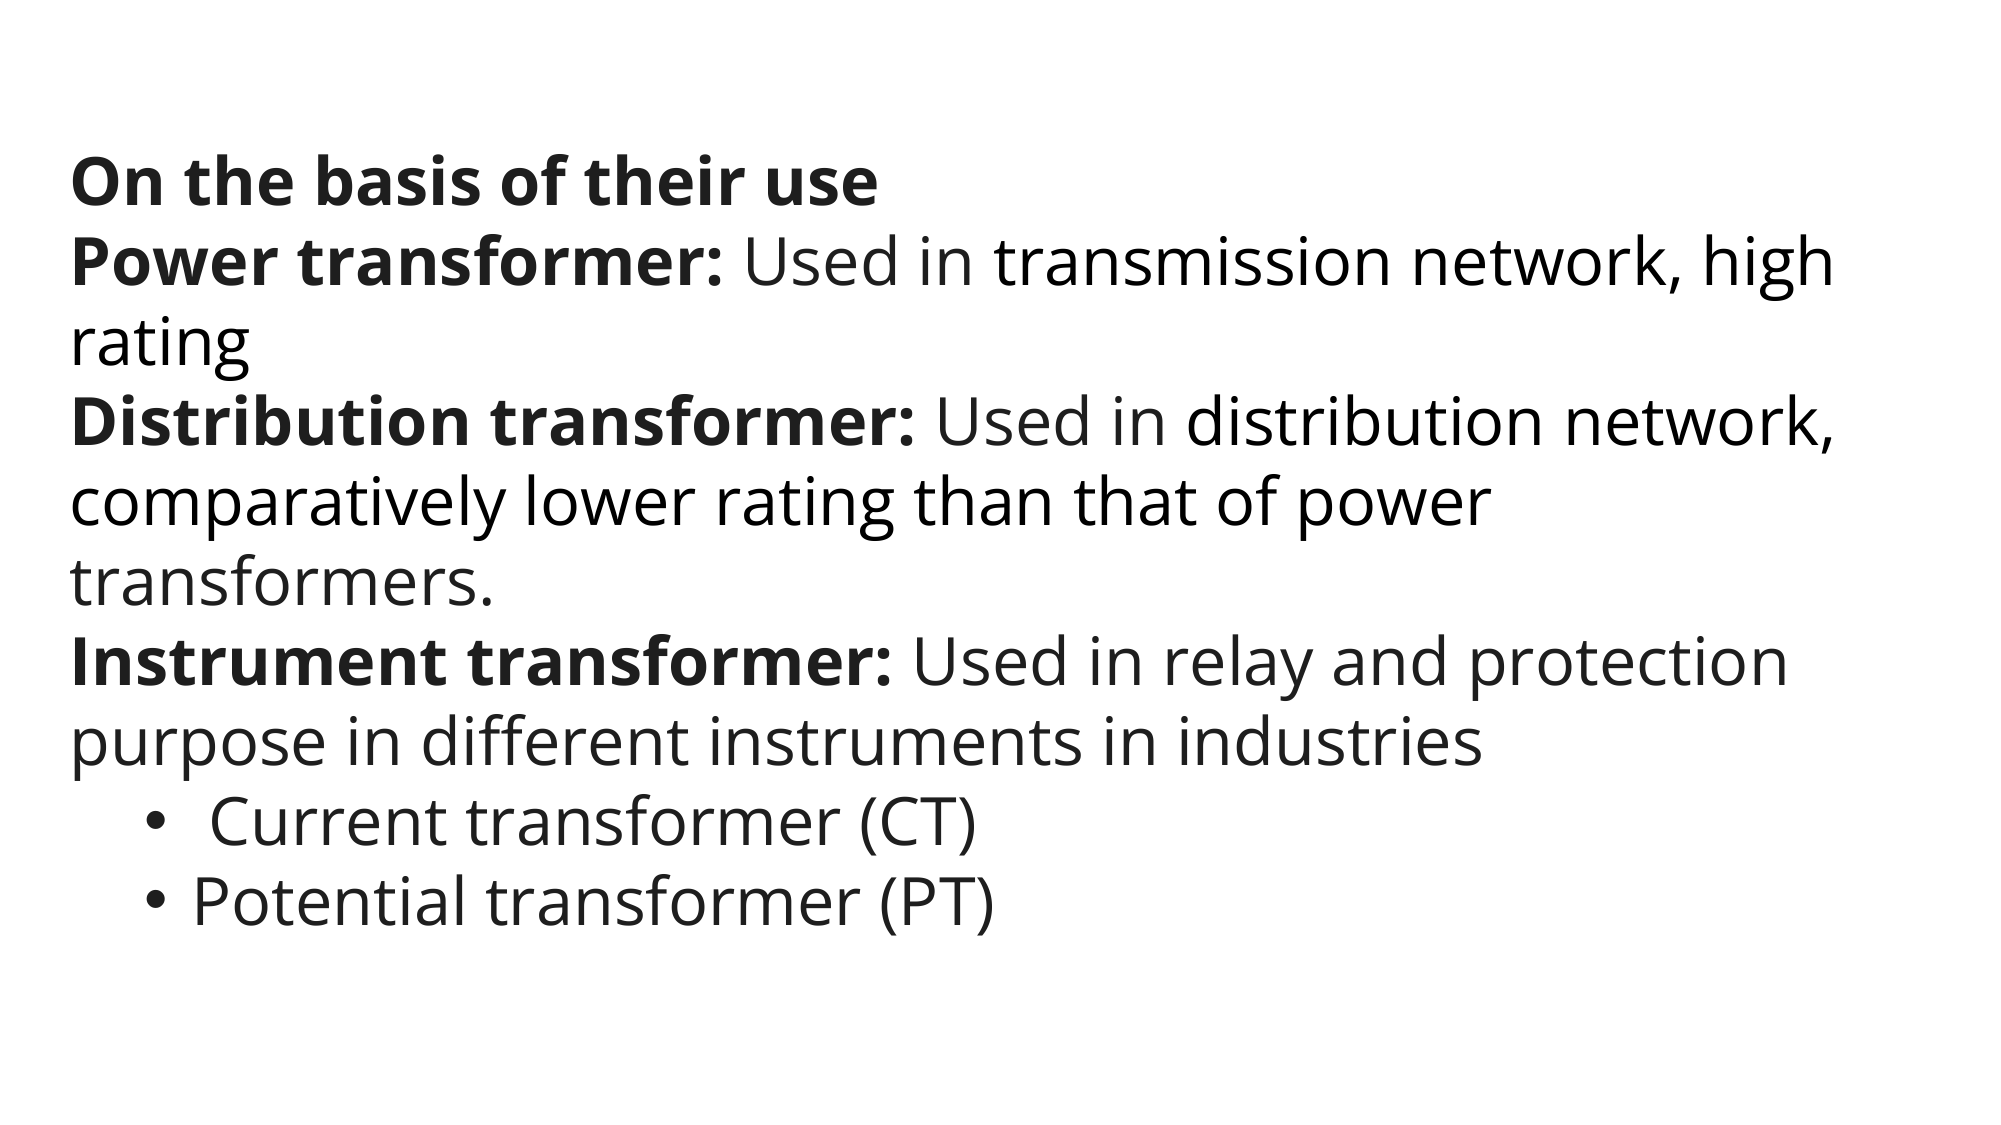

On the basis of their use
Power transformer: Used in transmission network, high rating
Distribution transformer: Used in distribution network, comparatively lower rating than that of power transformers.
Instrument transformer: Used in relay and protection purpose in different instruments in industries
 Current transformer (CT)
Potential transformer (PT)